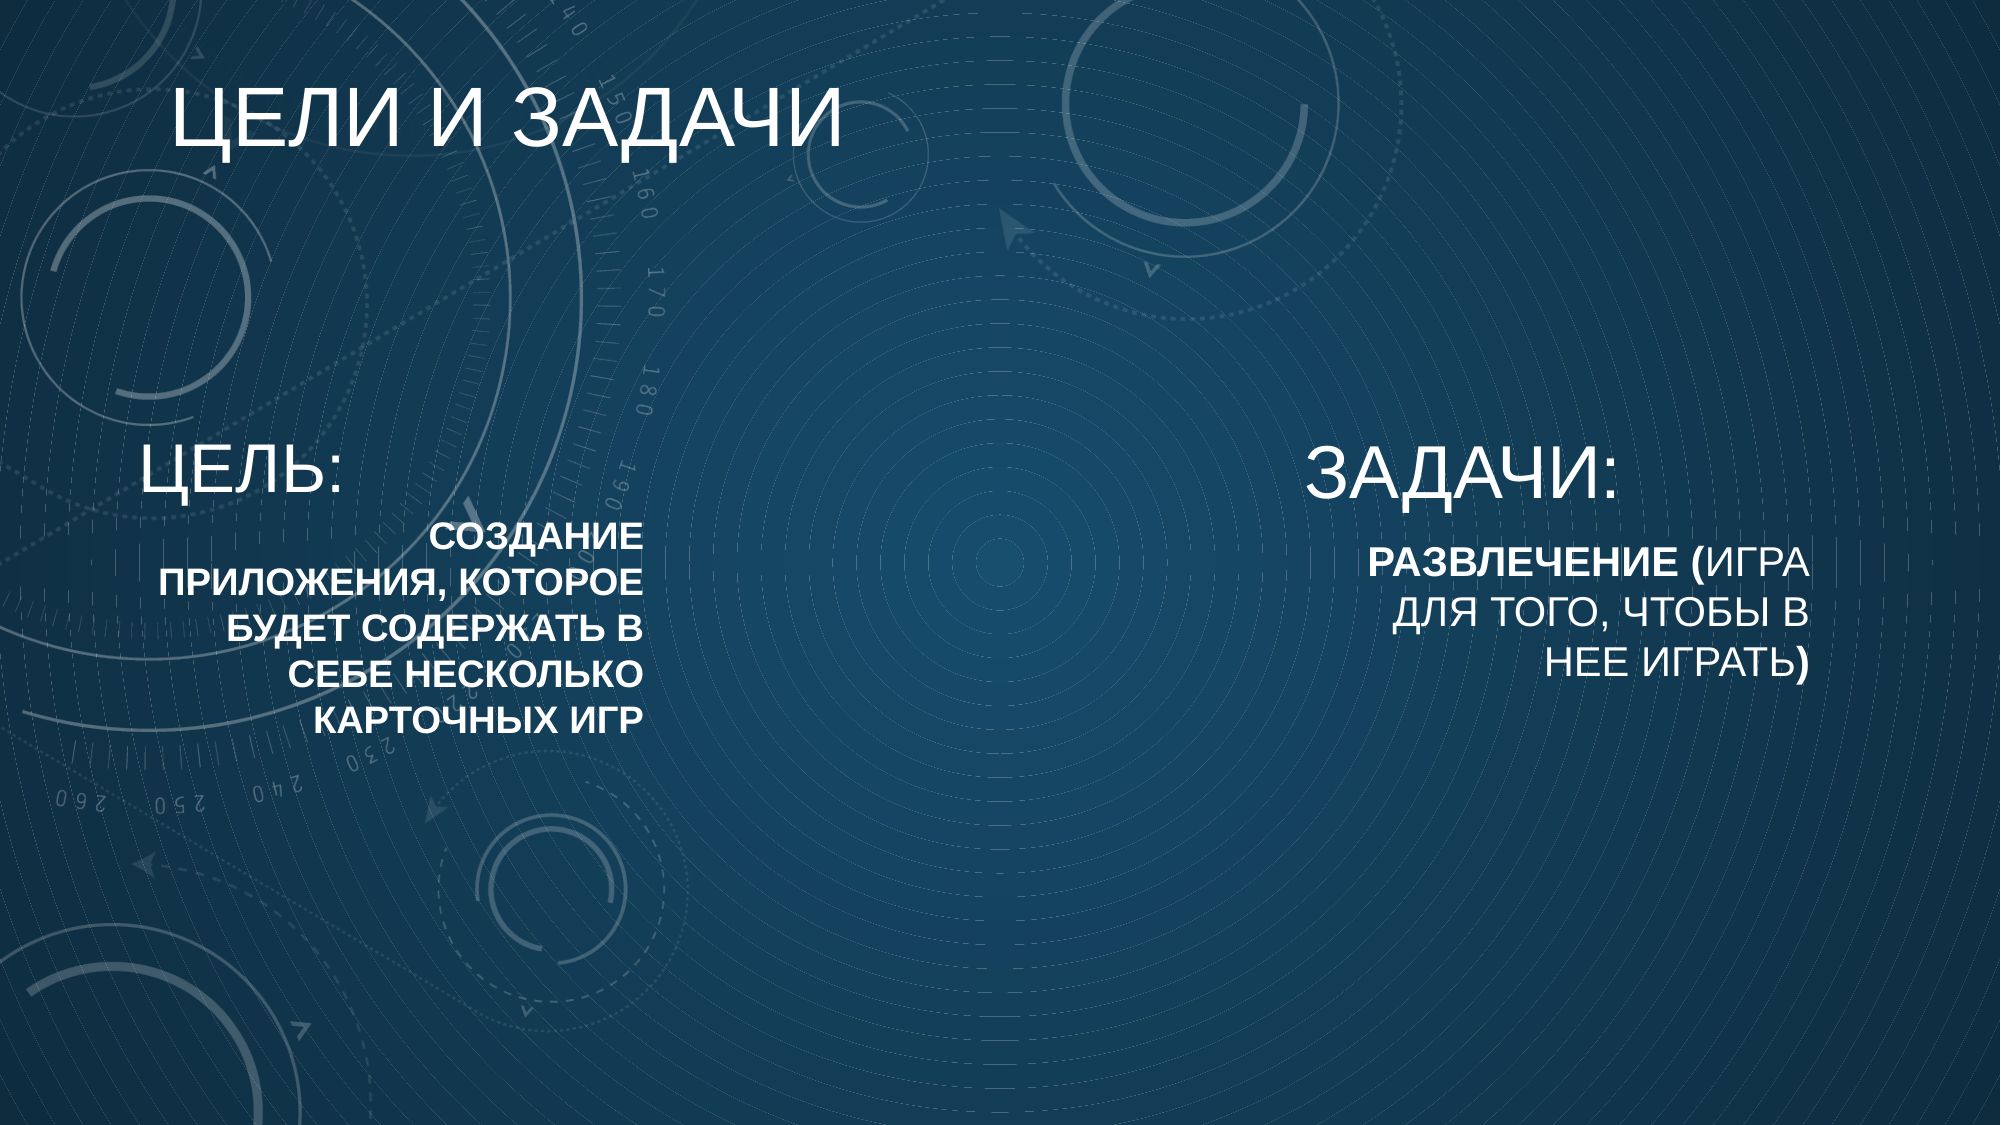

# Цели и задачи
Цель:
Создание приложения, которое будет содержать в себе несколько карточных игр

Задачи:
Развлечение (игра для того, чтобы в нее играть)